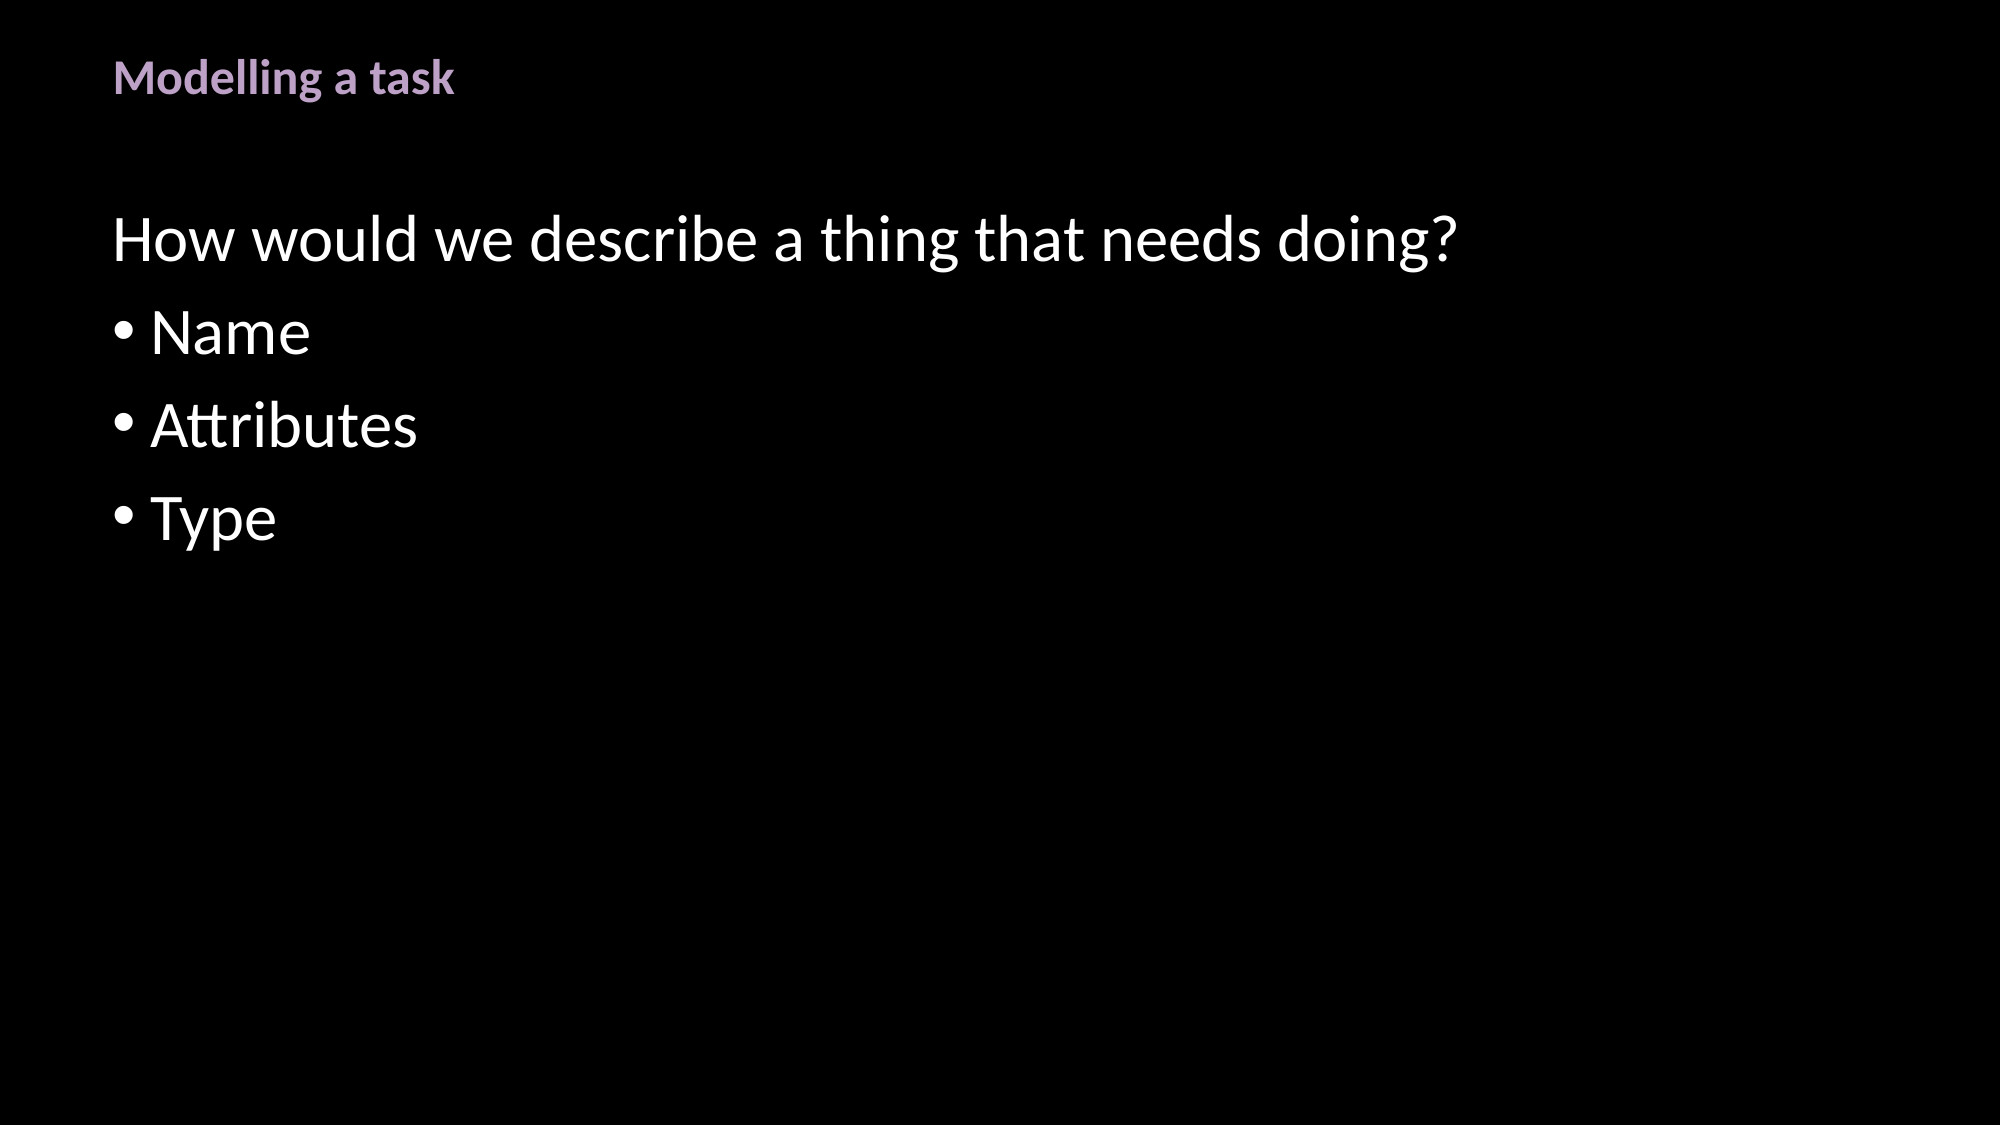

# Modelling a task
How would we describe a thing that needs doing?
Name
Attributes
Type